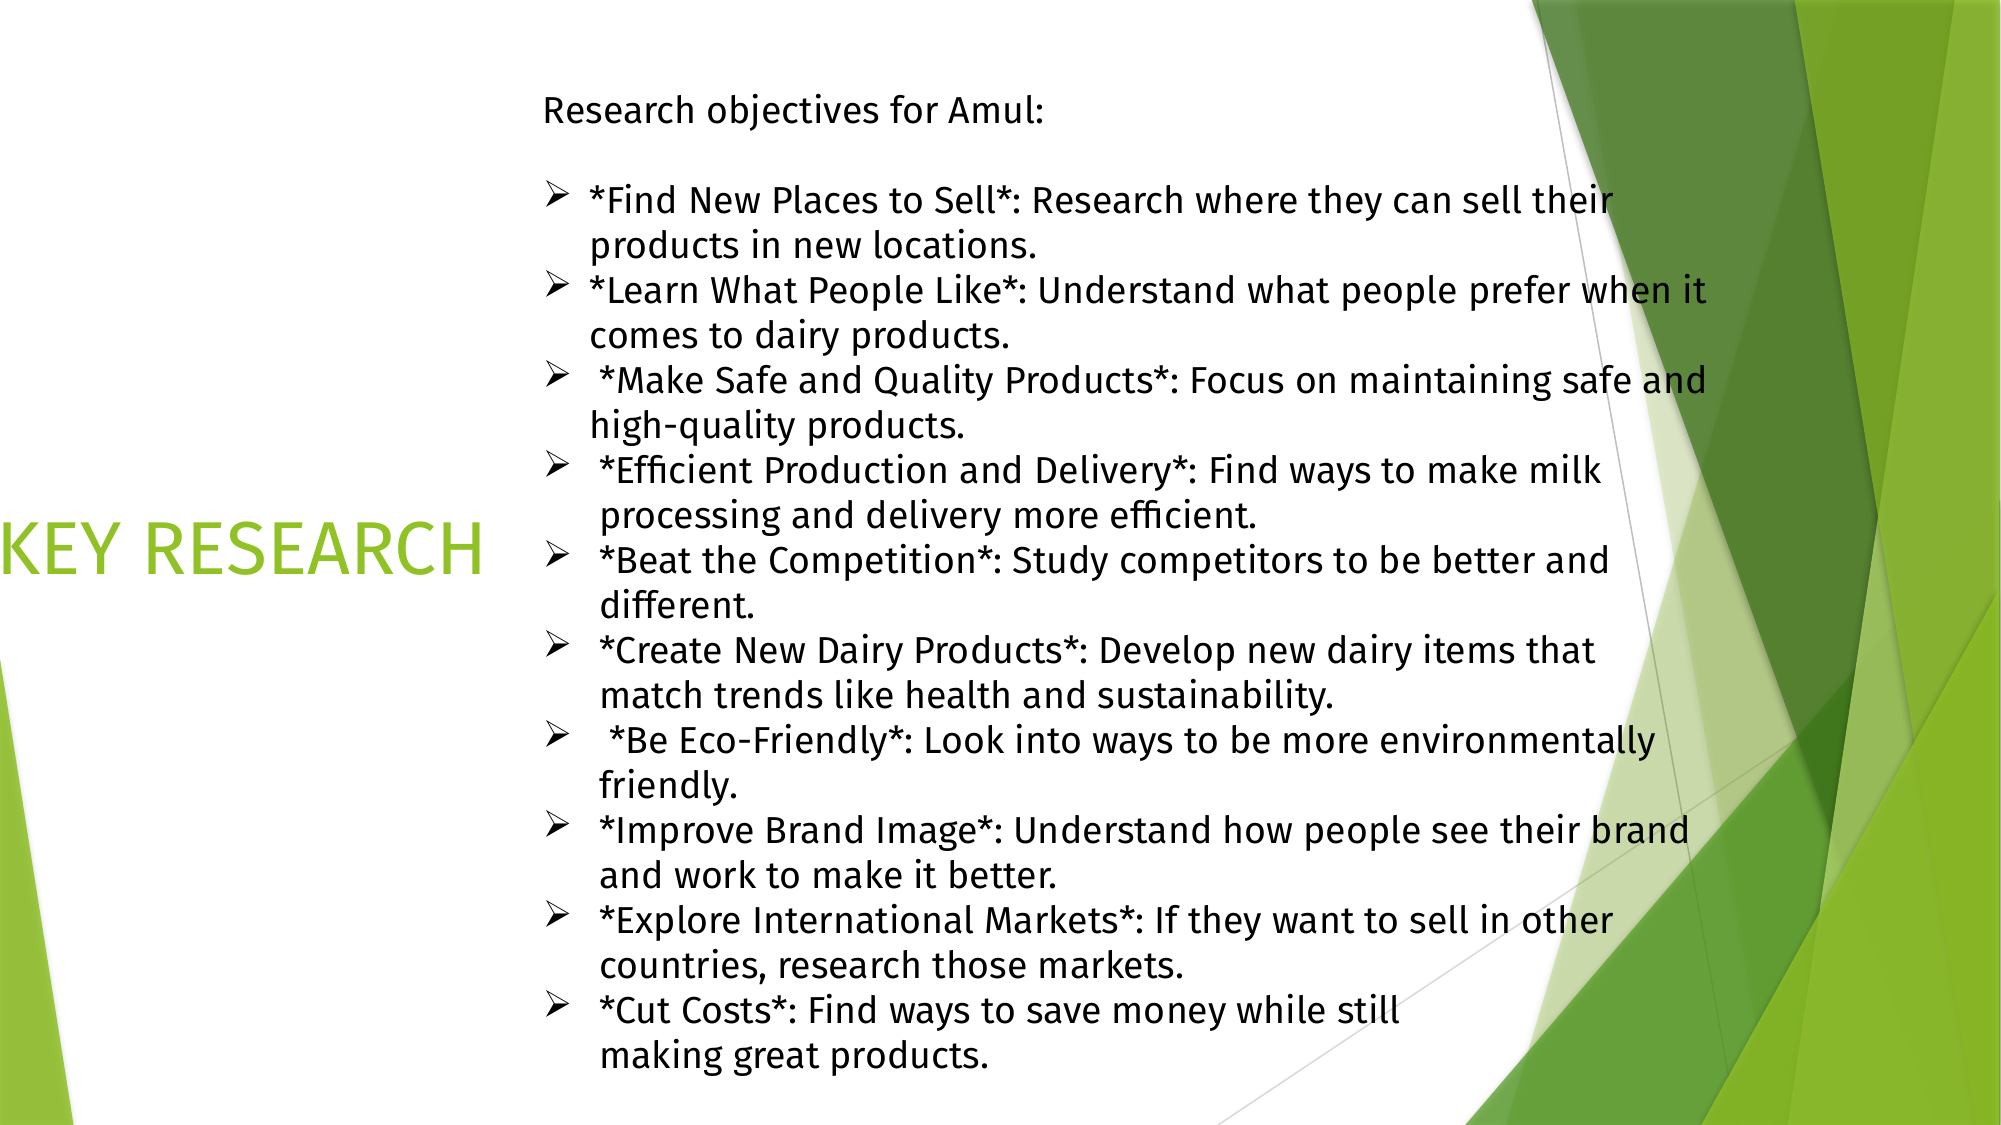

Research objectives for Amul:

*Find New Places to Sell*: Research where they can sell their products in new locations.
*Learn What People Like*: Understand what people prefer when it comes to dairy products.
 *Make Safe and Quality Products*: Focus on maintaining safe and high-quality products.
*Efficient Production and Delivery*: Find ways to make milk processing and delivery more efficient.
*Beat the Competition*: Study competitors to be better and different.
*Create New Dairy Products*: Develop new dairy items that match trends like health and sustainability.
 *Be Eco-Friendly*: Look into ways to be more environmentally friendly.
*Improve Brand Image*: Understand how people see their brand and work to make it better.
*Explore International Markets*: If they want to sell in other countries, research those markets.
*Cut Costs*: Find ways to save money while still making great products.
# KEY RESEARCH